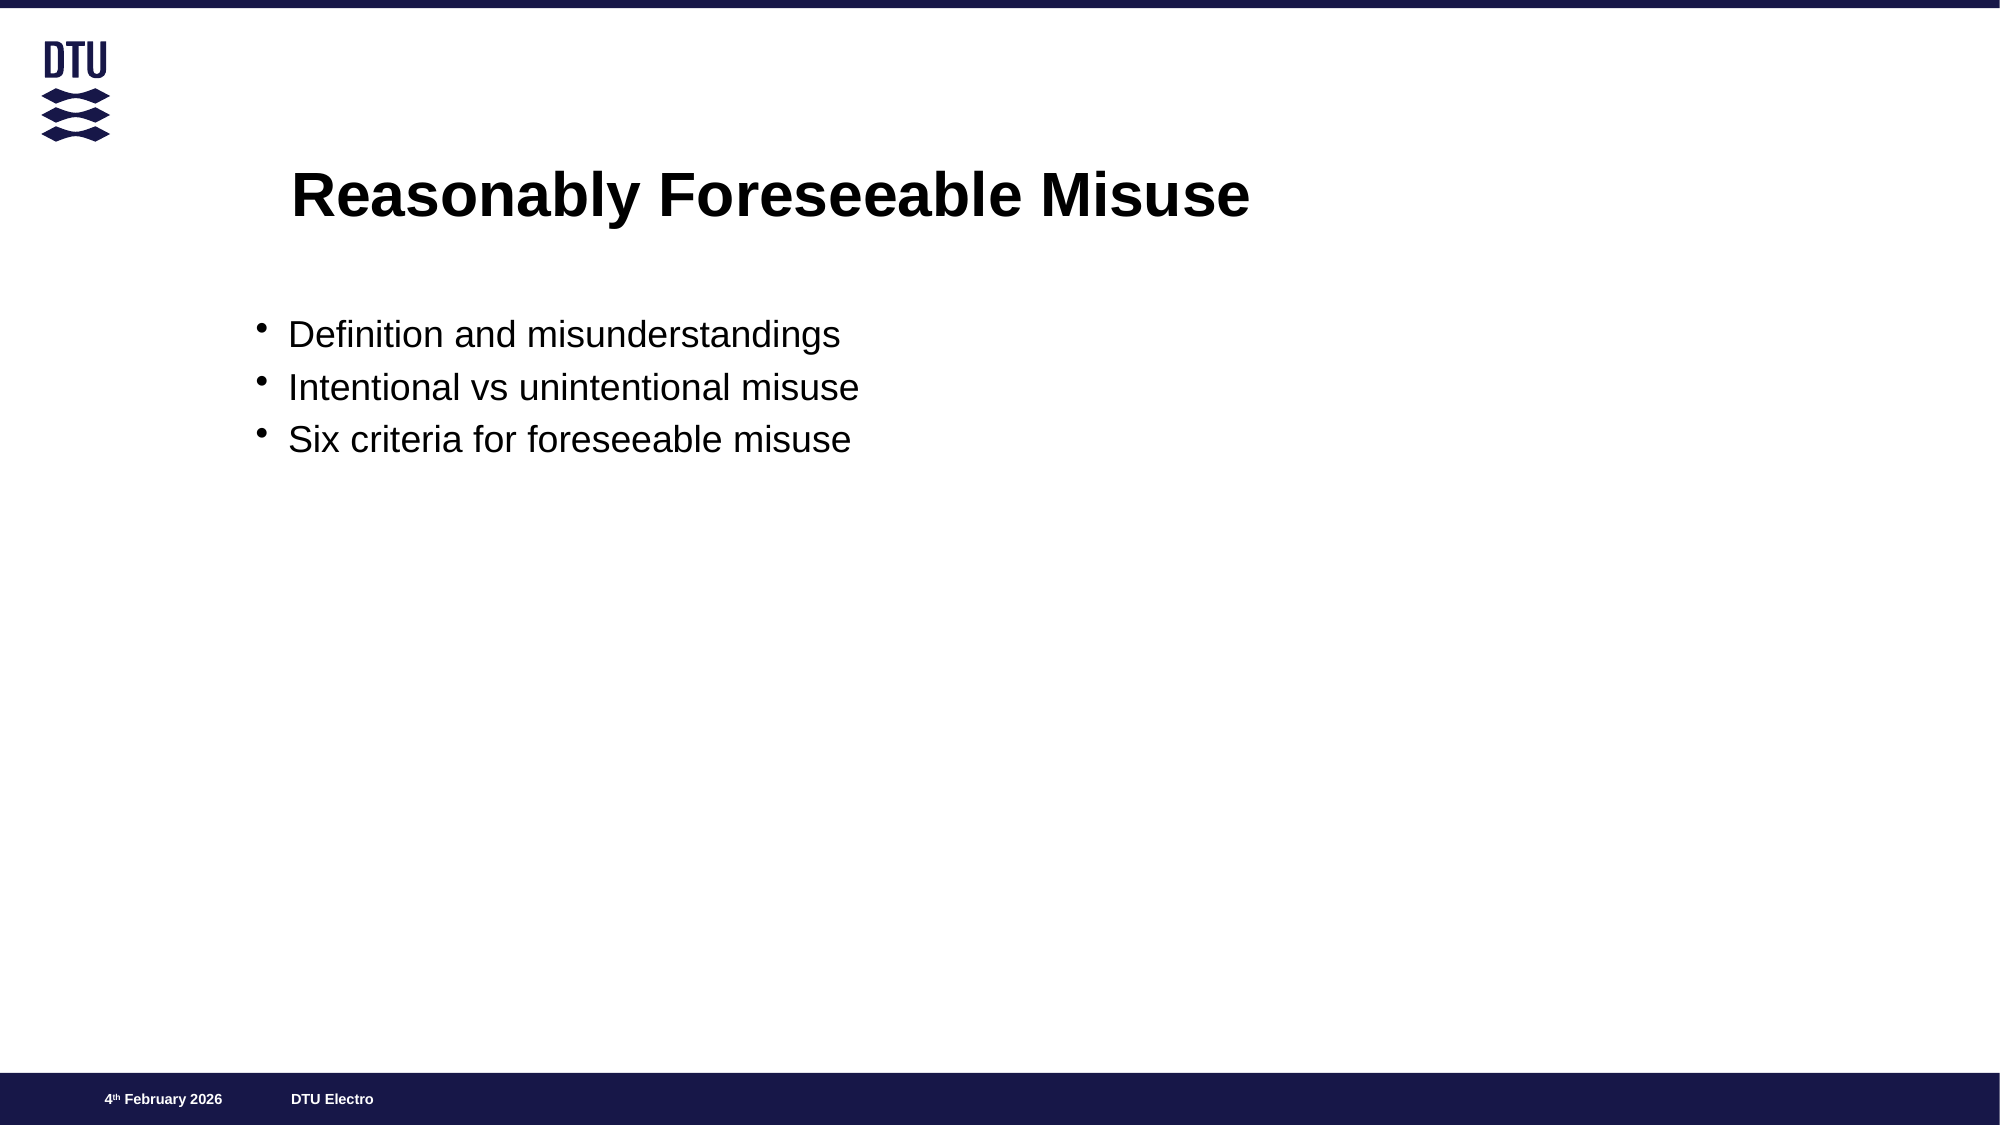

# Reasonably Foreseeable Misuse

Definition and misunderstandings
Intentional vs unintentional misuse
Six criteria for foreseeable misuse